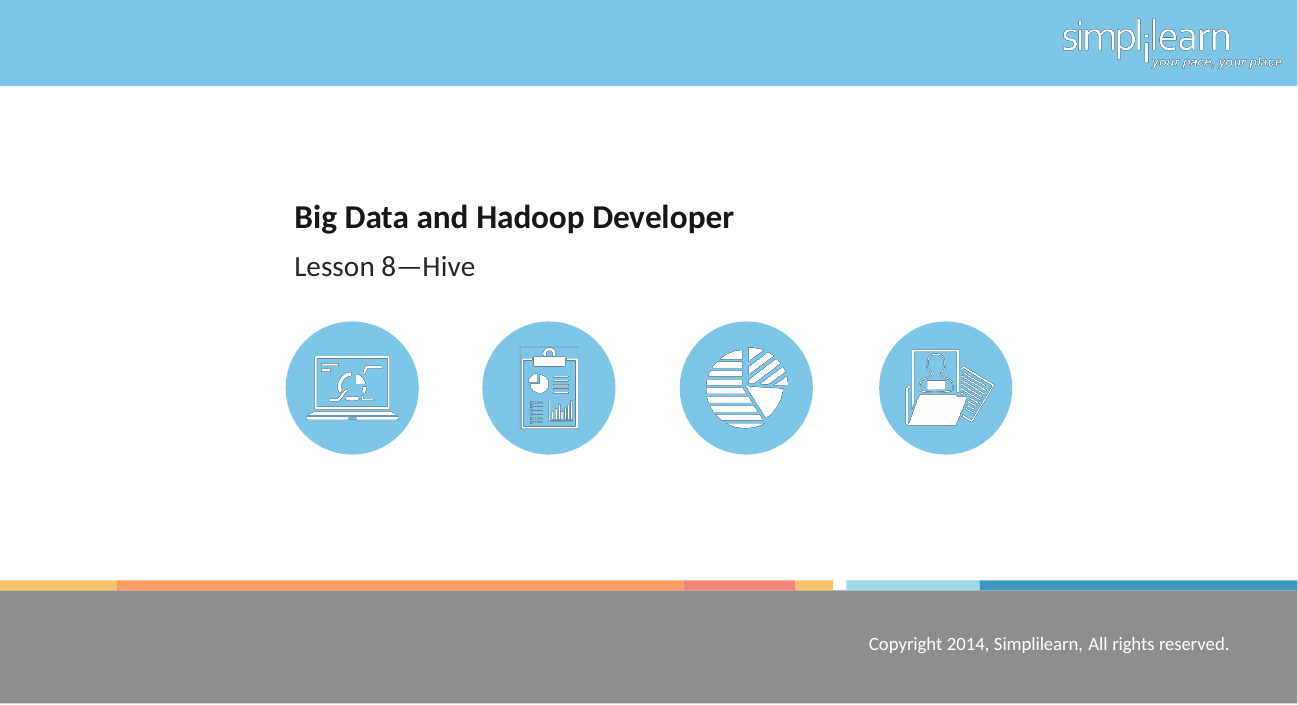

# Big Data and Hadoop Developer
Lesson 8—Hive

Copyright 2014, Simplilearn, All rights reserved.

Copyright 2014, Simplilearn, All rights reserved.